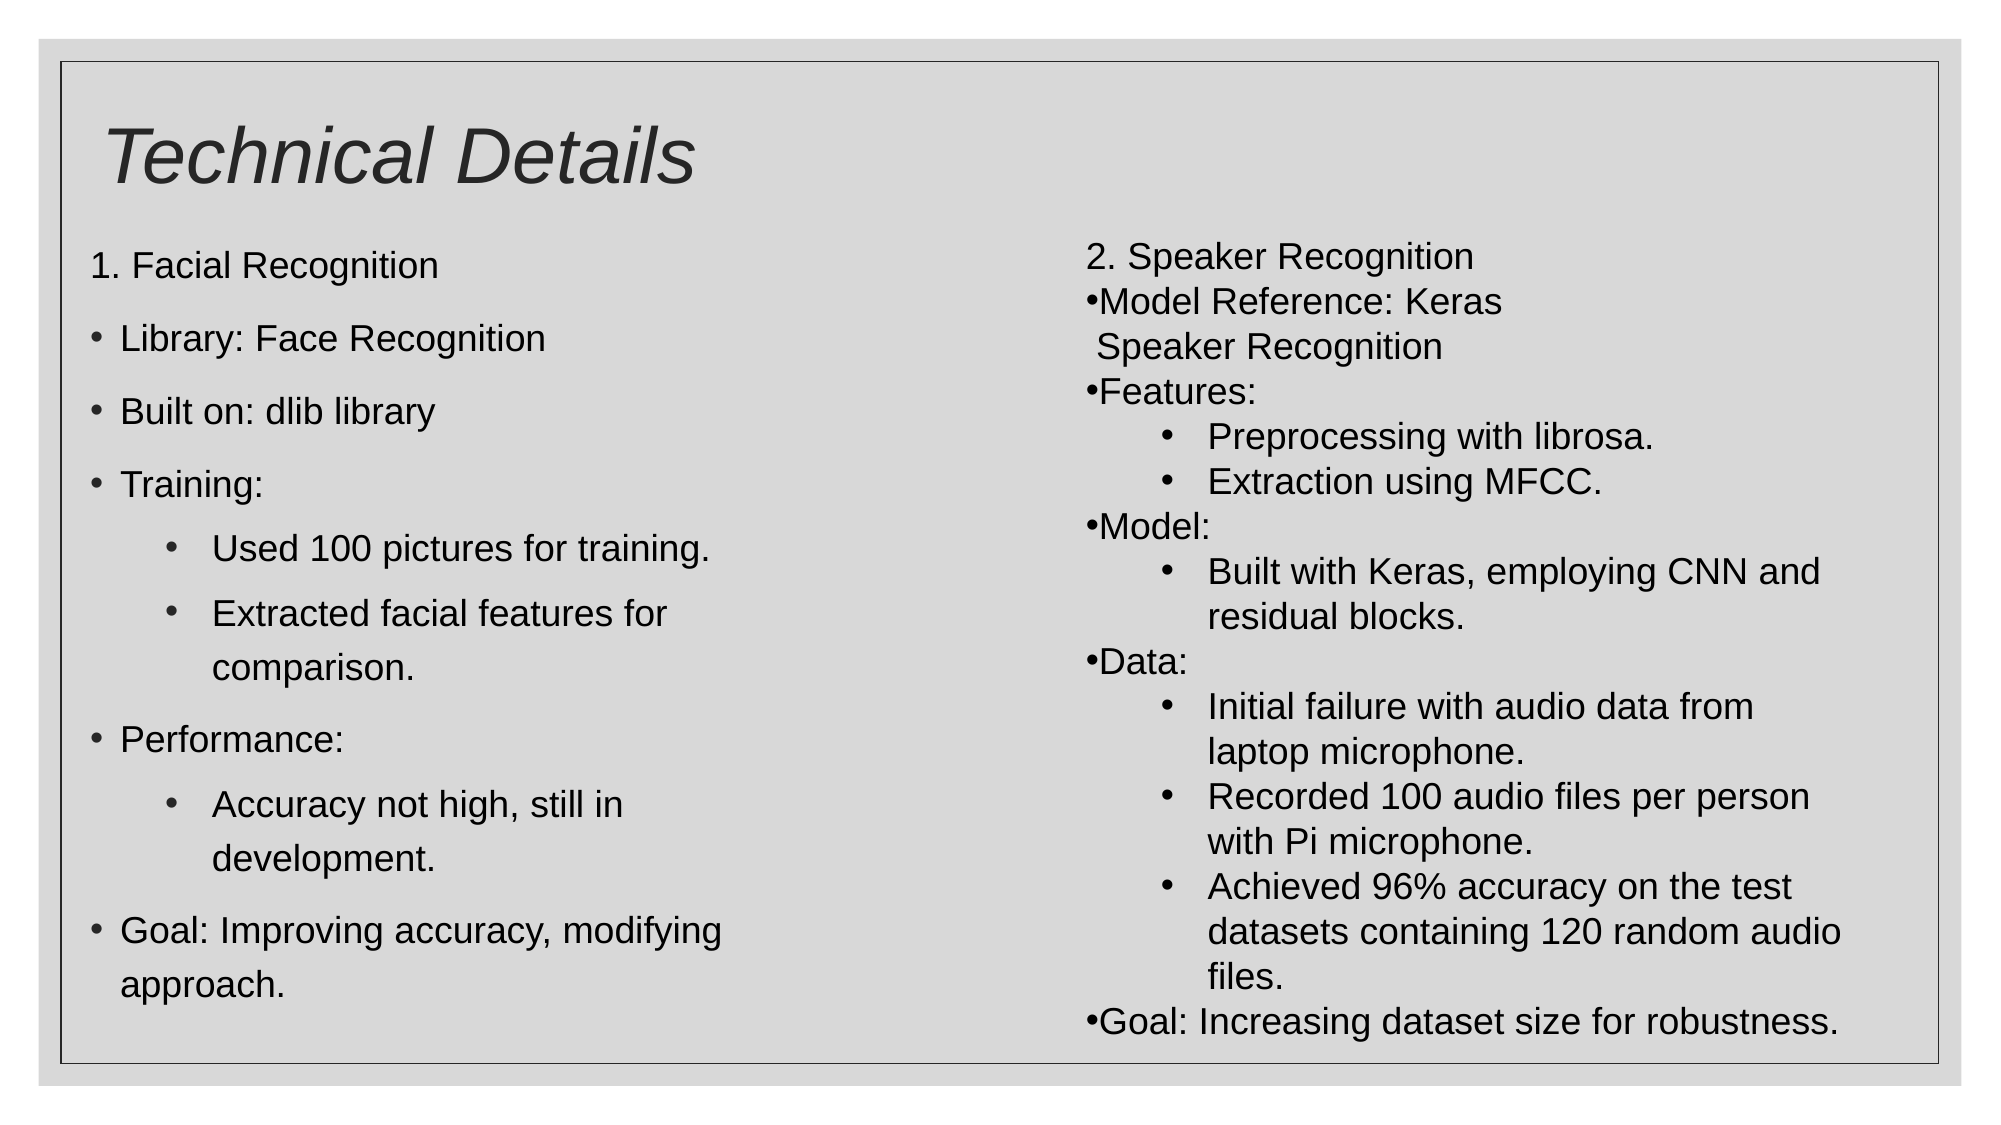

# Technical Details
1. Facial Recognition
Library: Face Recognition
Built on: dlib library
Training:
Used 100 pictures for training.
Extracted facial features for comparison.
Performance:
Accuracy not high, still in development.
Goal: Improving accuracy, modifying approach.

2. Speaker Recognition
Model Reference: Keras Speaker Recognition
Features:
Preprocessing with librosa.
Extraction using MFCC.
Model:
Built with Keras, employing CNN and residual blocks.
Data:
Initial failure with audio data from laptop microphone.
Recorded 100 audio files per person with Pi microphone.
Achieved 96% accuracy on the test datasets containing 120 random audio files.
Goal: Increasing dataset size for robustness.